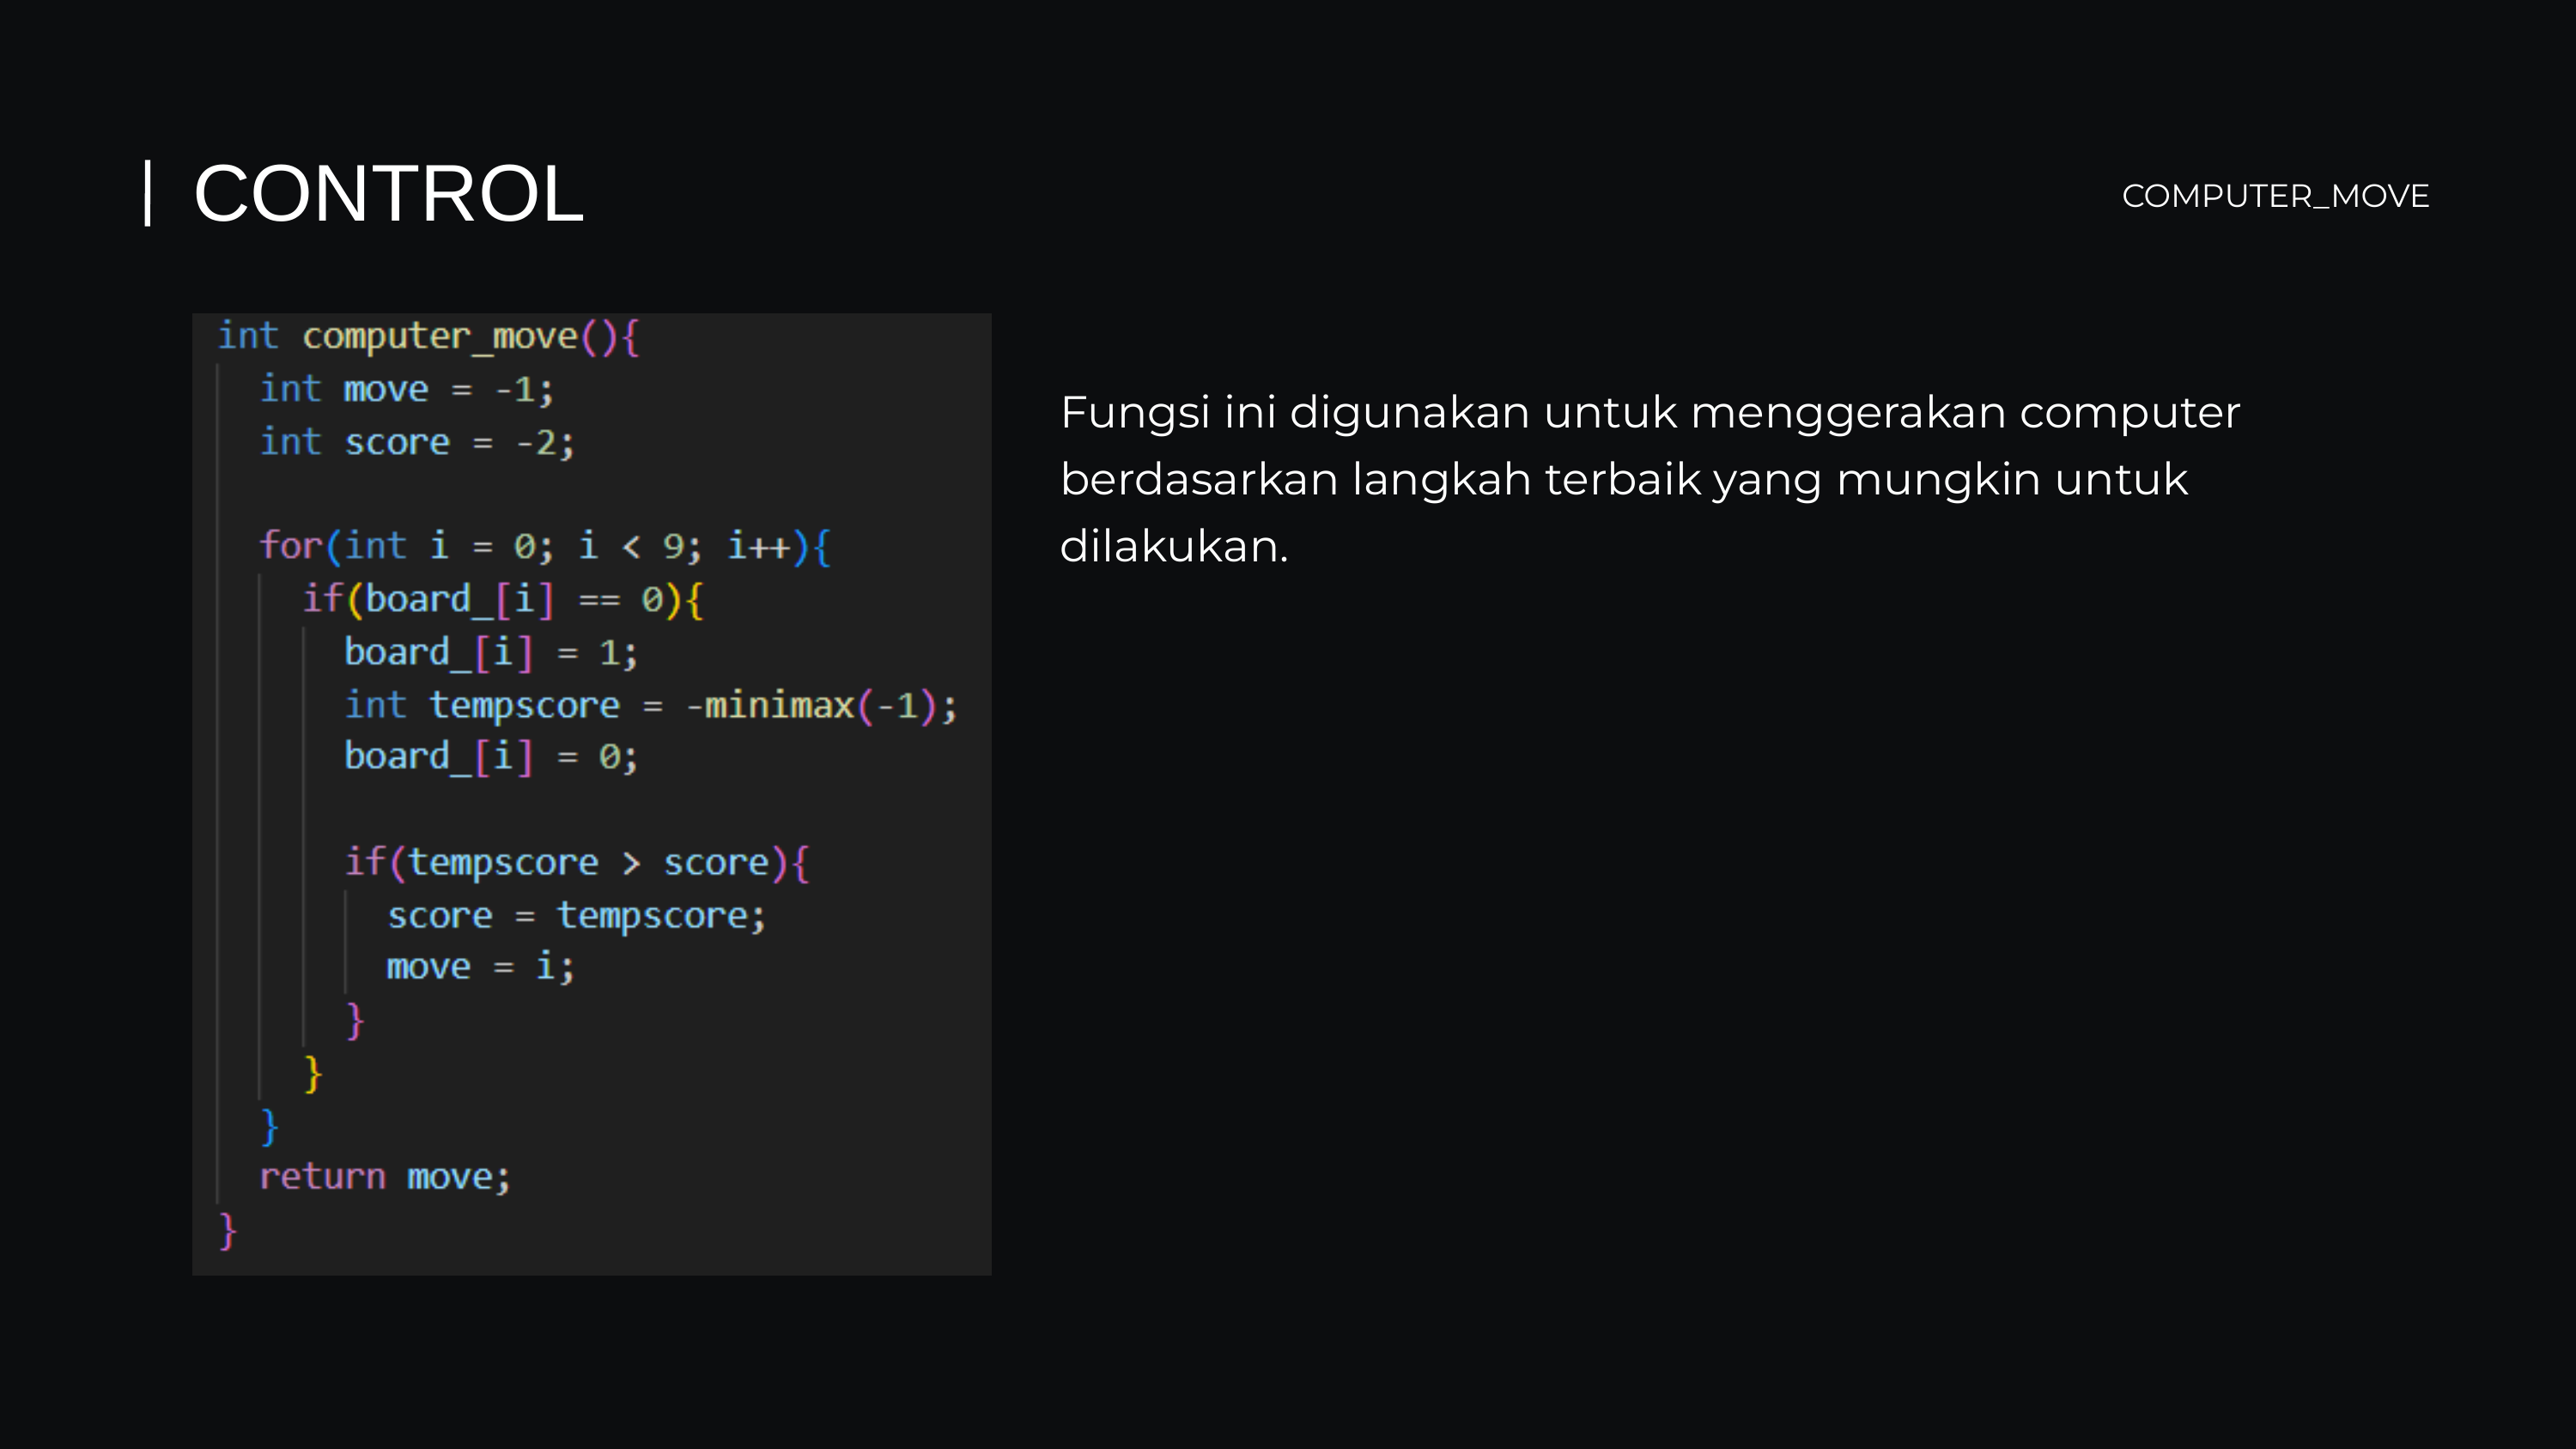

CONTROL

COMPUTER_MOVE

Fungsi ini digunakan untuk menggerakan computer berdasarkan langkah terbaik yang mungkin untuk dilakukan.